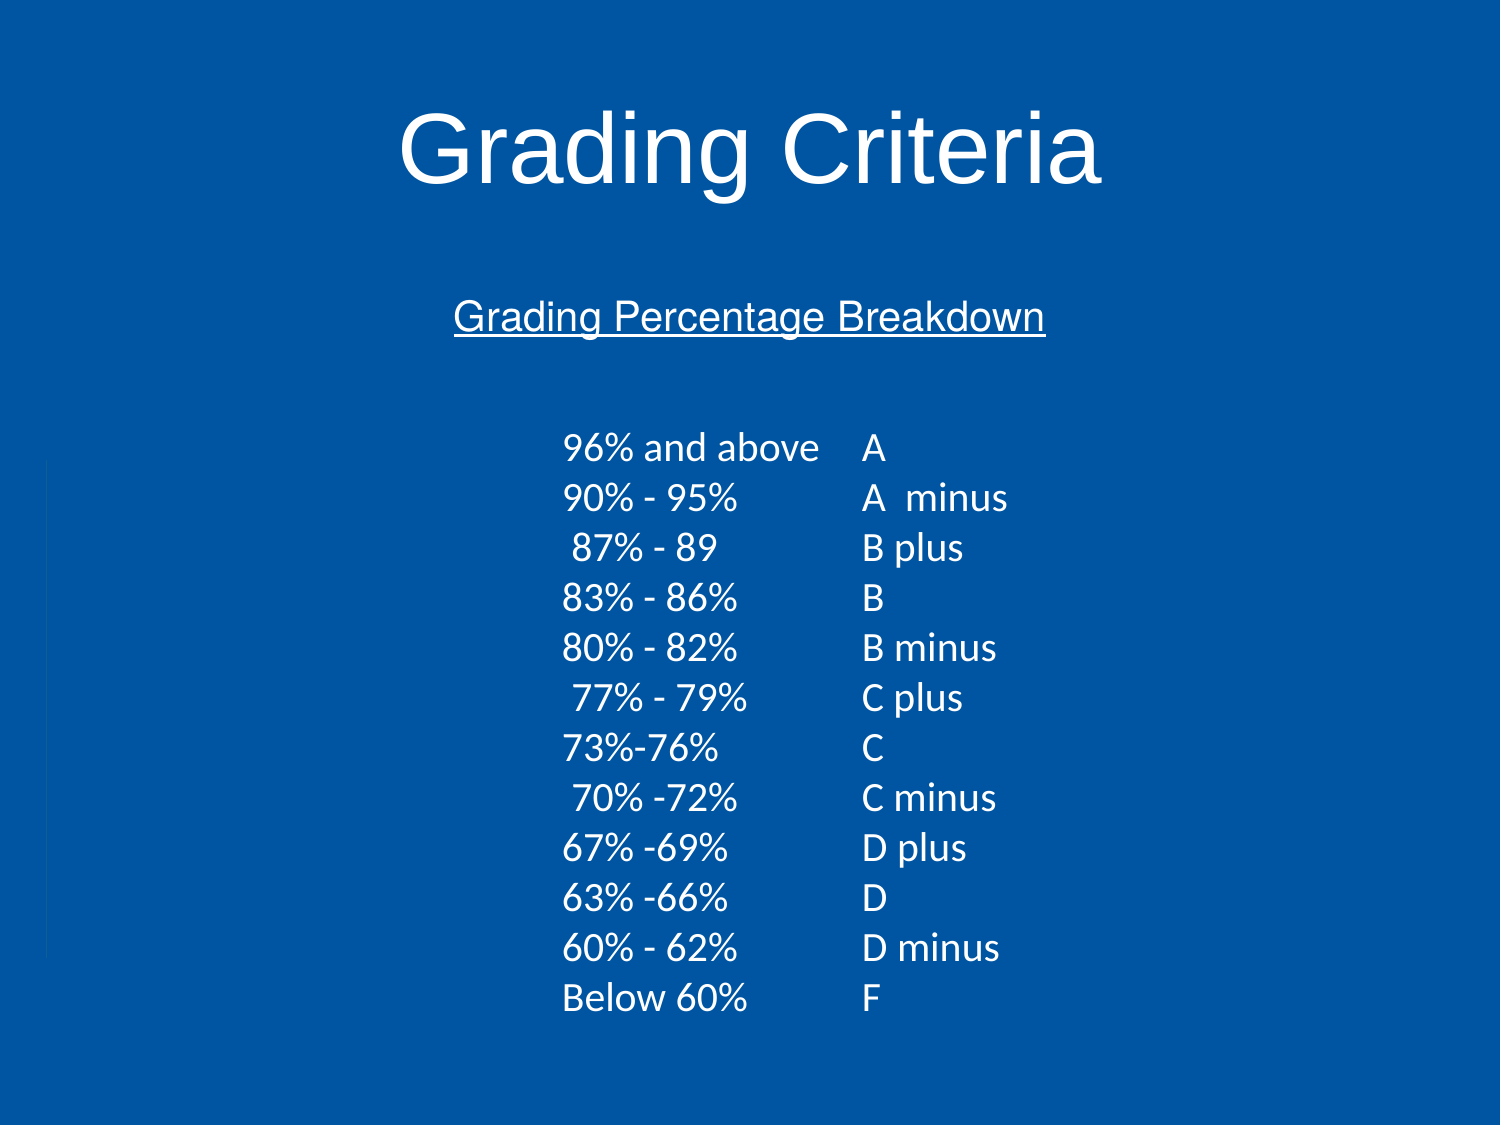

# Grading Criteria
Grading Percentage Breakdown

96% and above	A
90% - 95%	A  minus
 87% - 89	B plus
83% - 86%	B
80% - 82%	B minus
 77% - 79%	C plus
73%-76%	C
 70% -72%	C minus
67% -69%	D plus
63% -66%    	D
60% - 62%	D minus
Below 60%	F